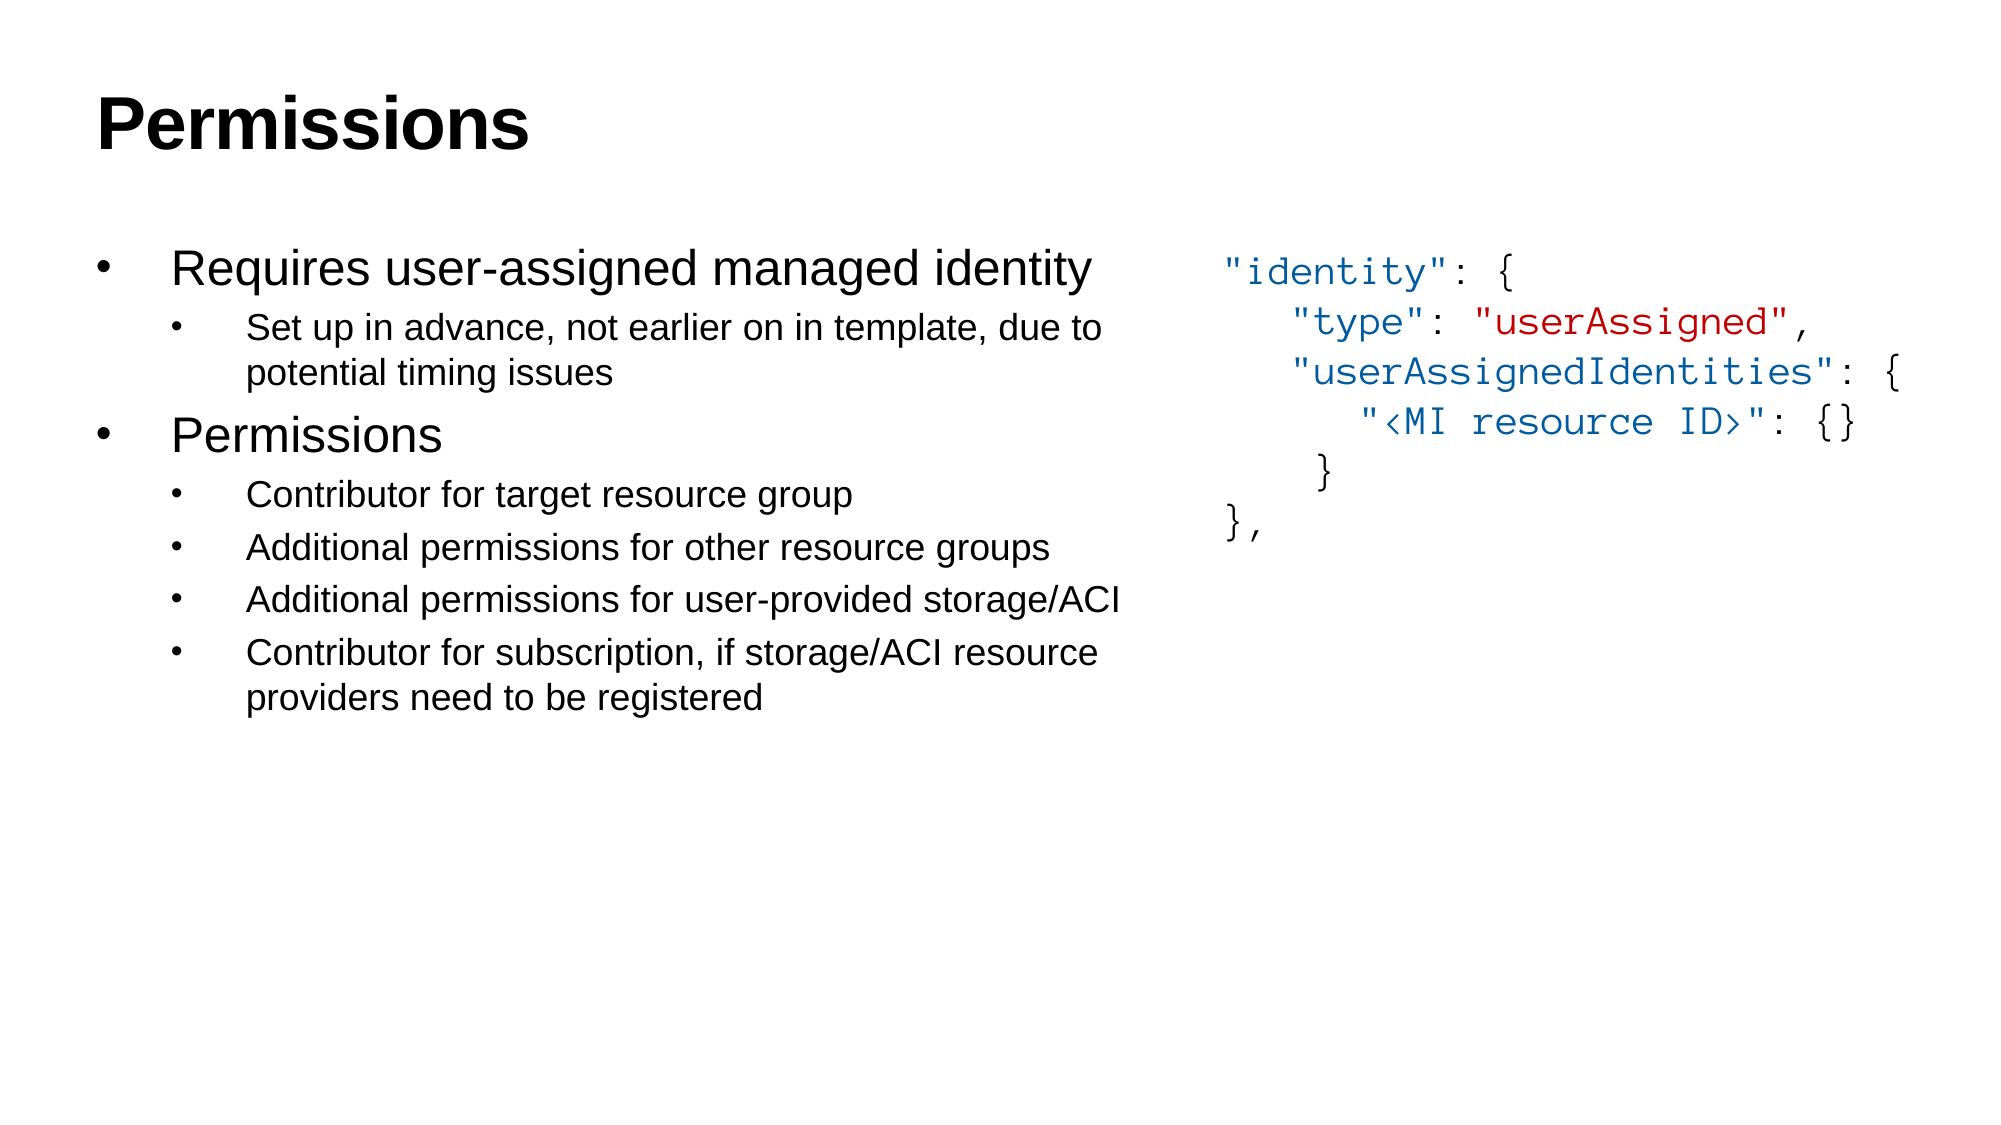

# Permissions
Requires user-assigned managed identity
Set up in advance, not earlier on in template, due to potential timing issues
Permissions
Contributor for target resource group
Additional permissions for other resource groups
Additional permissions for user-provided storage/ACI
Contributor for subscription, if storage/ACI resource providers need to be registered

"identity": {
   "type": "userAssigned",
   "userAssignedIdentities": {
      "<MI resource ID>": {}
    }
},